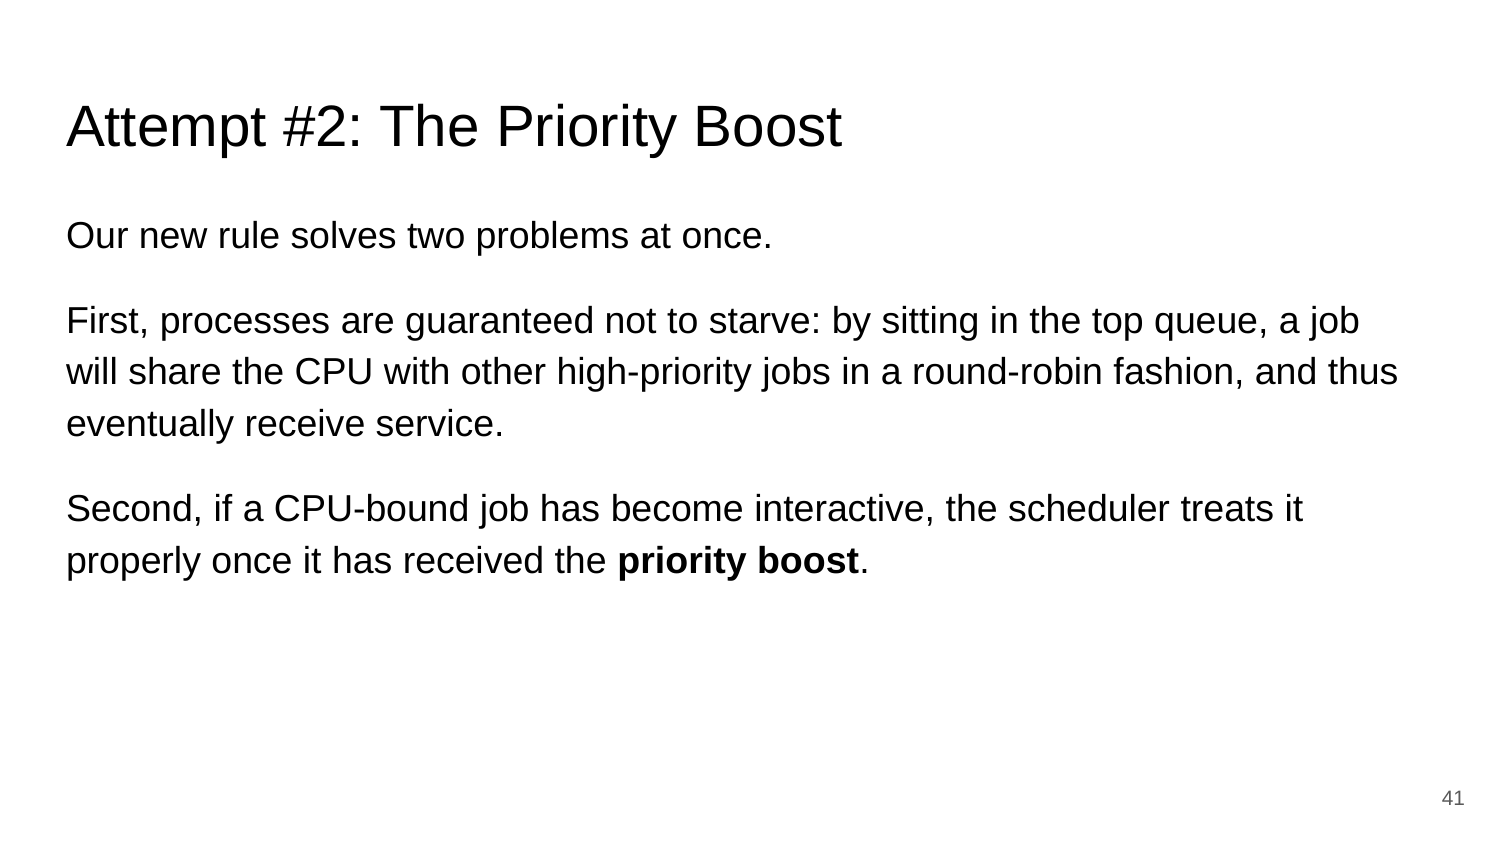

# Attempt #2: The Priority Boost
Our new rule solves two problems at once.
First, processes are guaranteed not to starve: by sitting in the top queue, a job will share the CPU with other high-priority jobs in a round-robin fashion, and thus eventually receive service.
Second, if a CPU-bound job has become interactive, the scheduler treats it properly once it has received the priority boost.
41